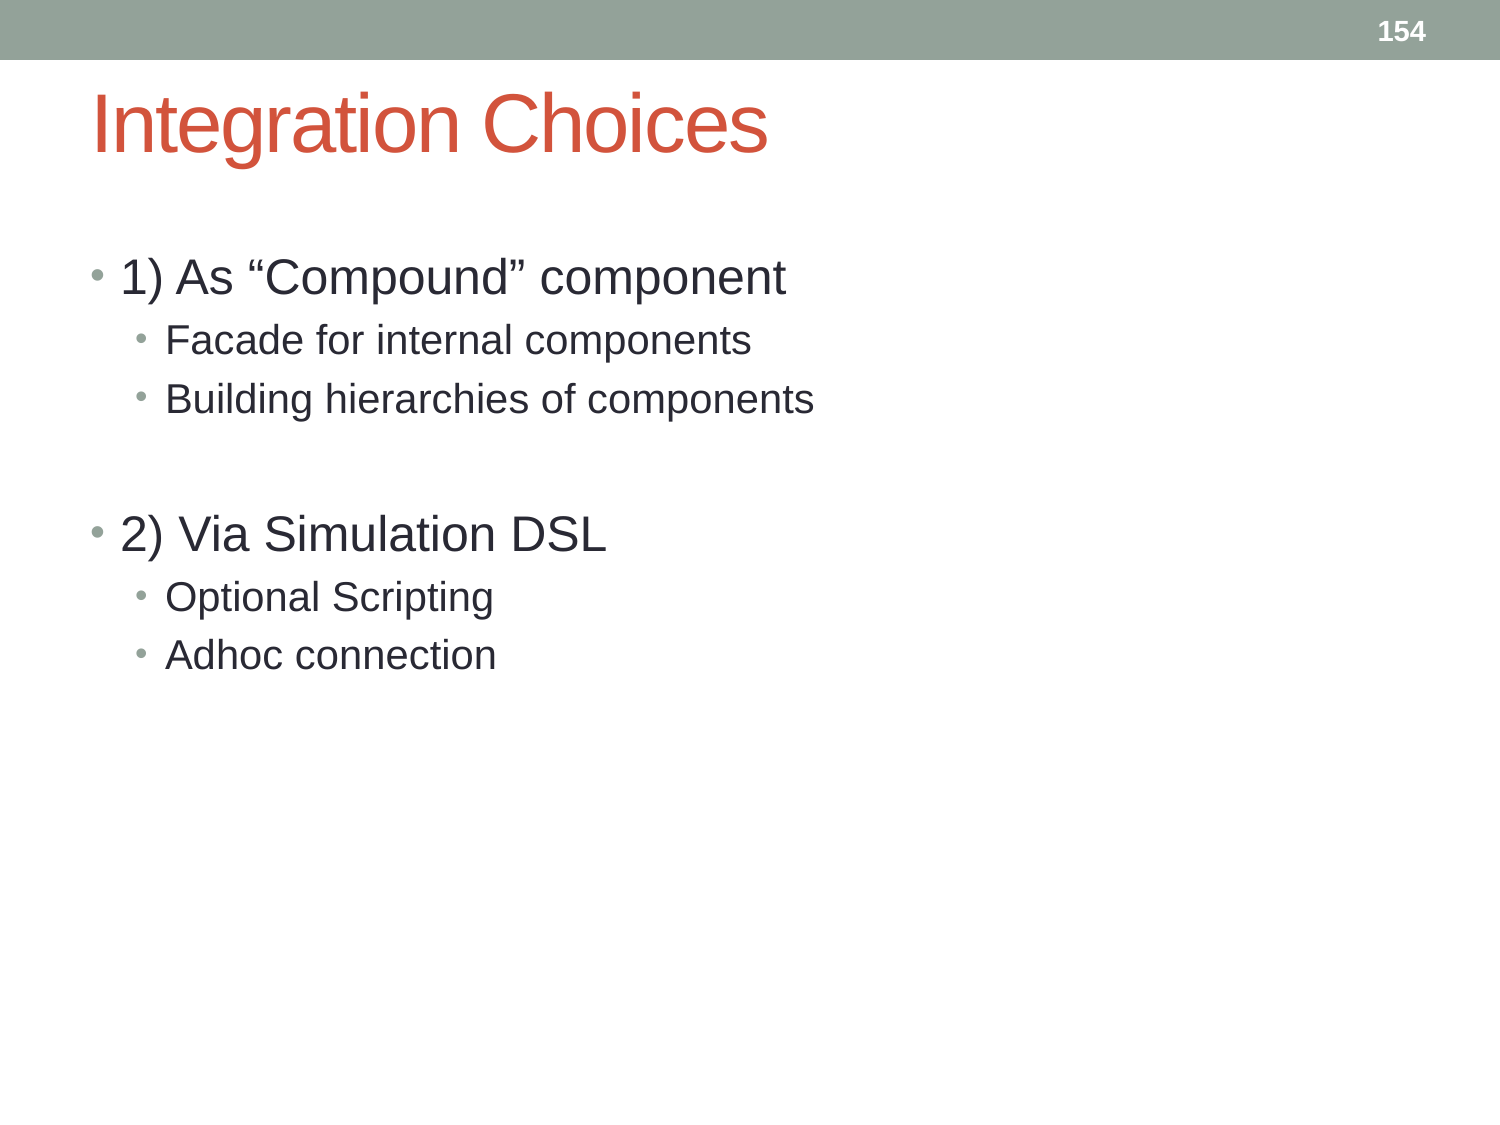

154
# Integration Choices
1) As “Compound” component
Facade for internal components
Building hierarchies of components

2) Via Simulation DSL
Optional Scripting
Adhoc connection